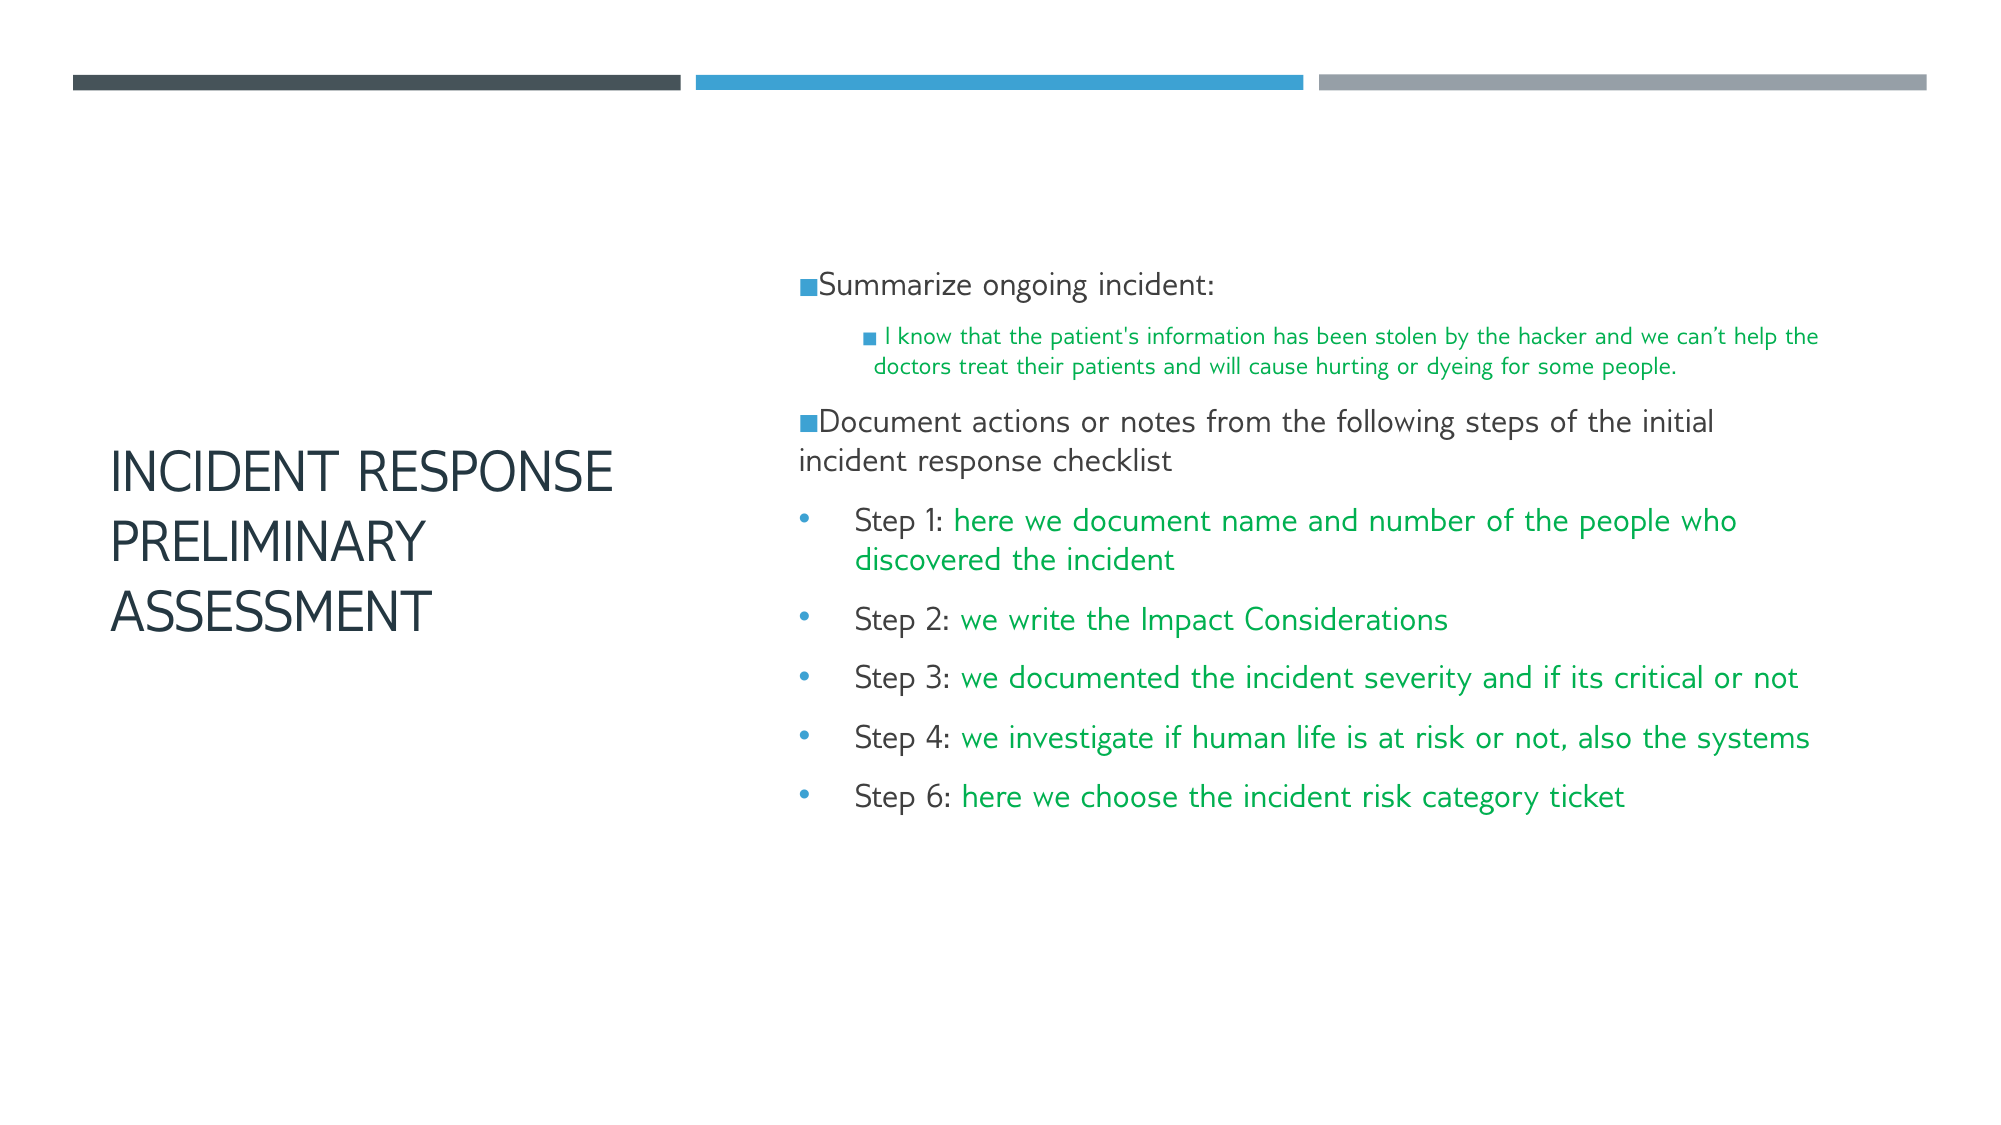

# INCIDENT RESPONSE PRELIMINARY ASSESSMENT
Summarize ongoing incident:
 I know that the patient's information has been stolen by the hacker and we can’t help the doctors treat their patients and will cause hurting or dyeing for some people.
Document actions or notes from the following steps of the initial incident response checklist
Step 1: here we document name and number of the people who discovered the incident
Step 2: we write the Impact Considerations
Step 3: we documented the incident severity and if its critical or not
Step 4: we investigate if human life is at risk or not, also the systems
Step 6: here we choose the incident risk category ticket